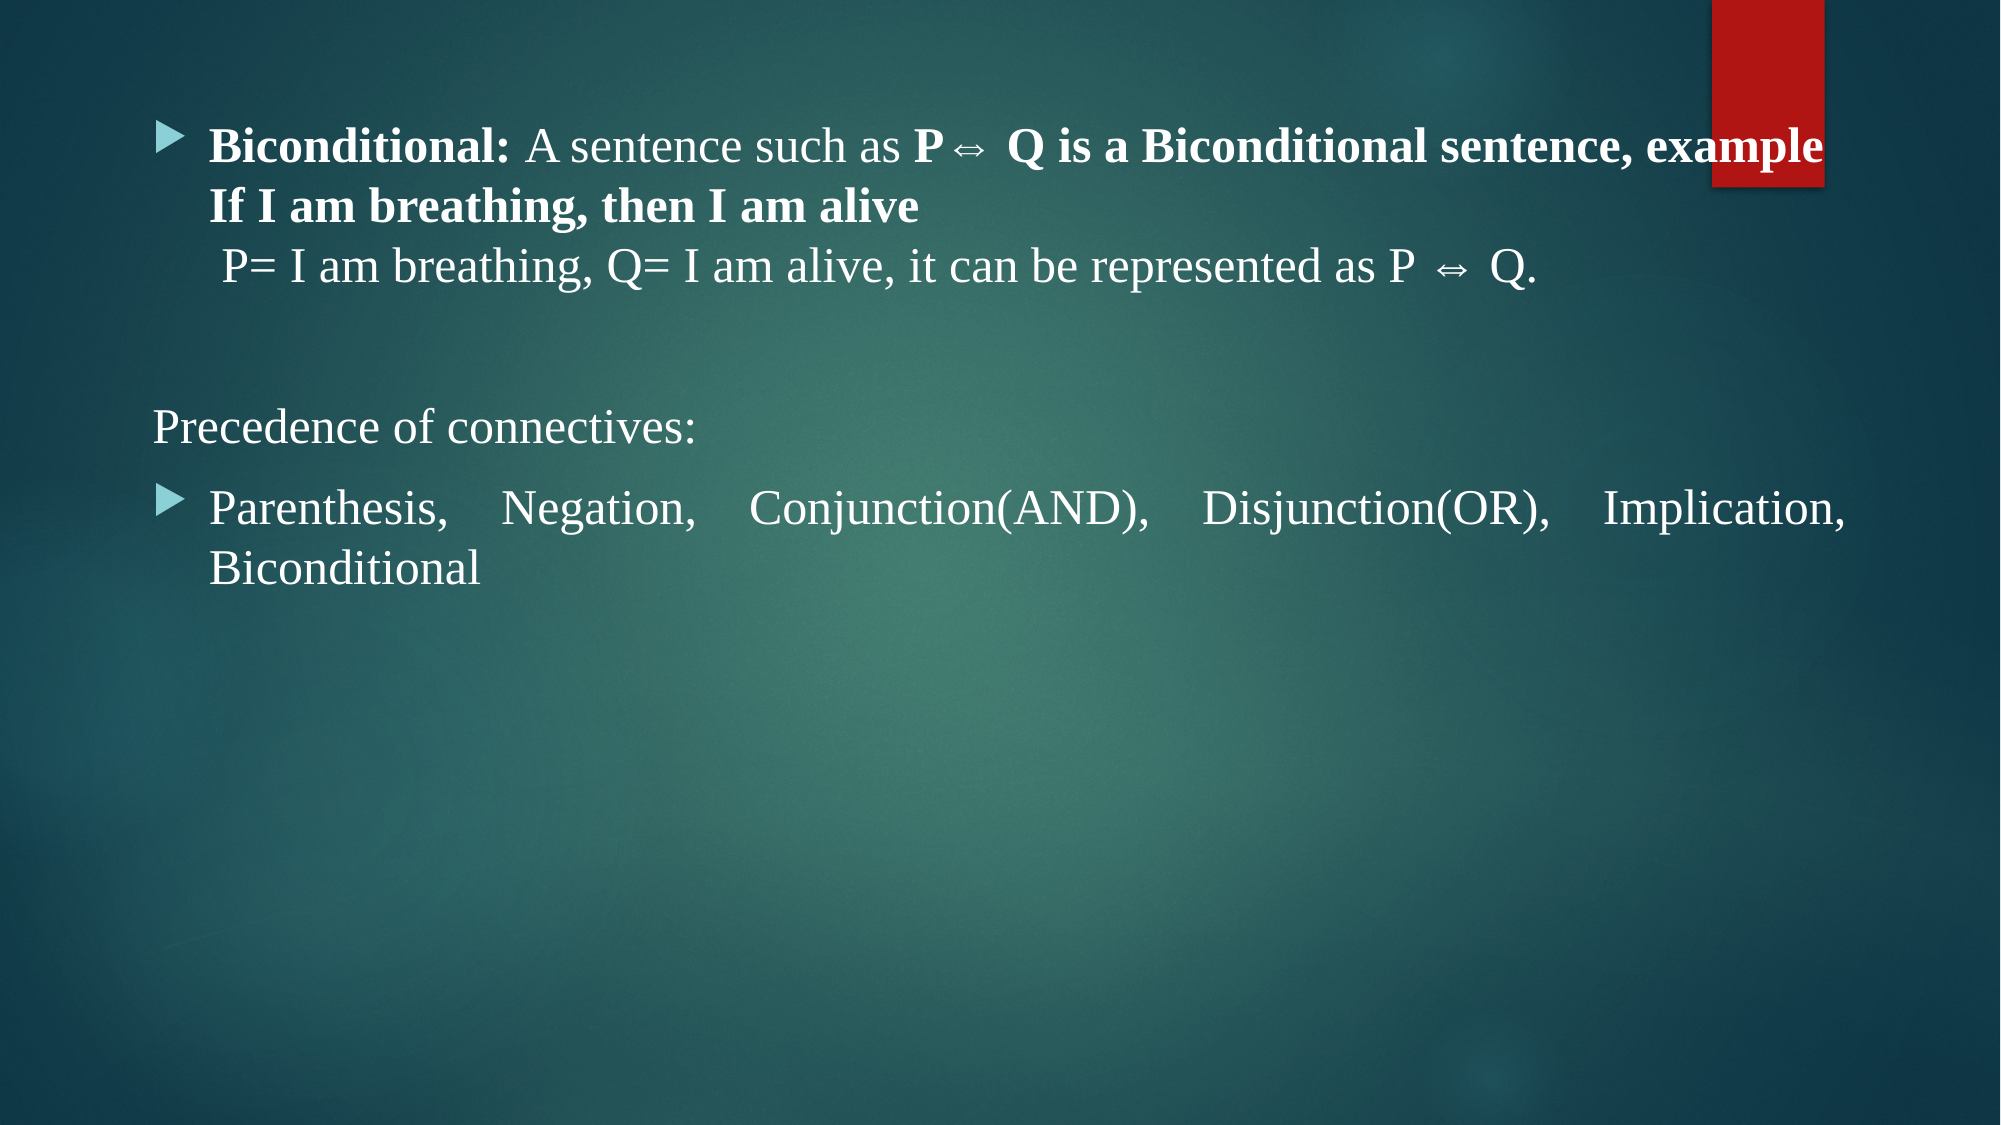

Biconditional: A sentence such as P⇔ Q is a Biconditional sentence, example If I am breathing, then I am alive
 P= I am breathing, Q= I am alive, it can be represented as P ⇔ Q.

Precedence of connectives:
Parenthesis, Negation, Conjunction(AND), Disjunction(OR), Implication, Biconditional